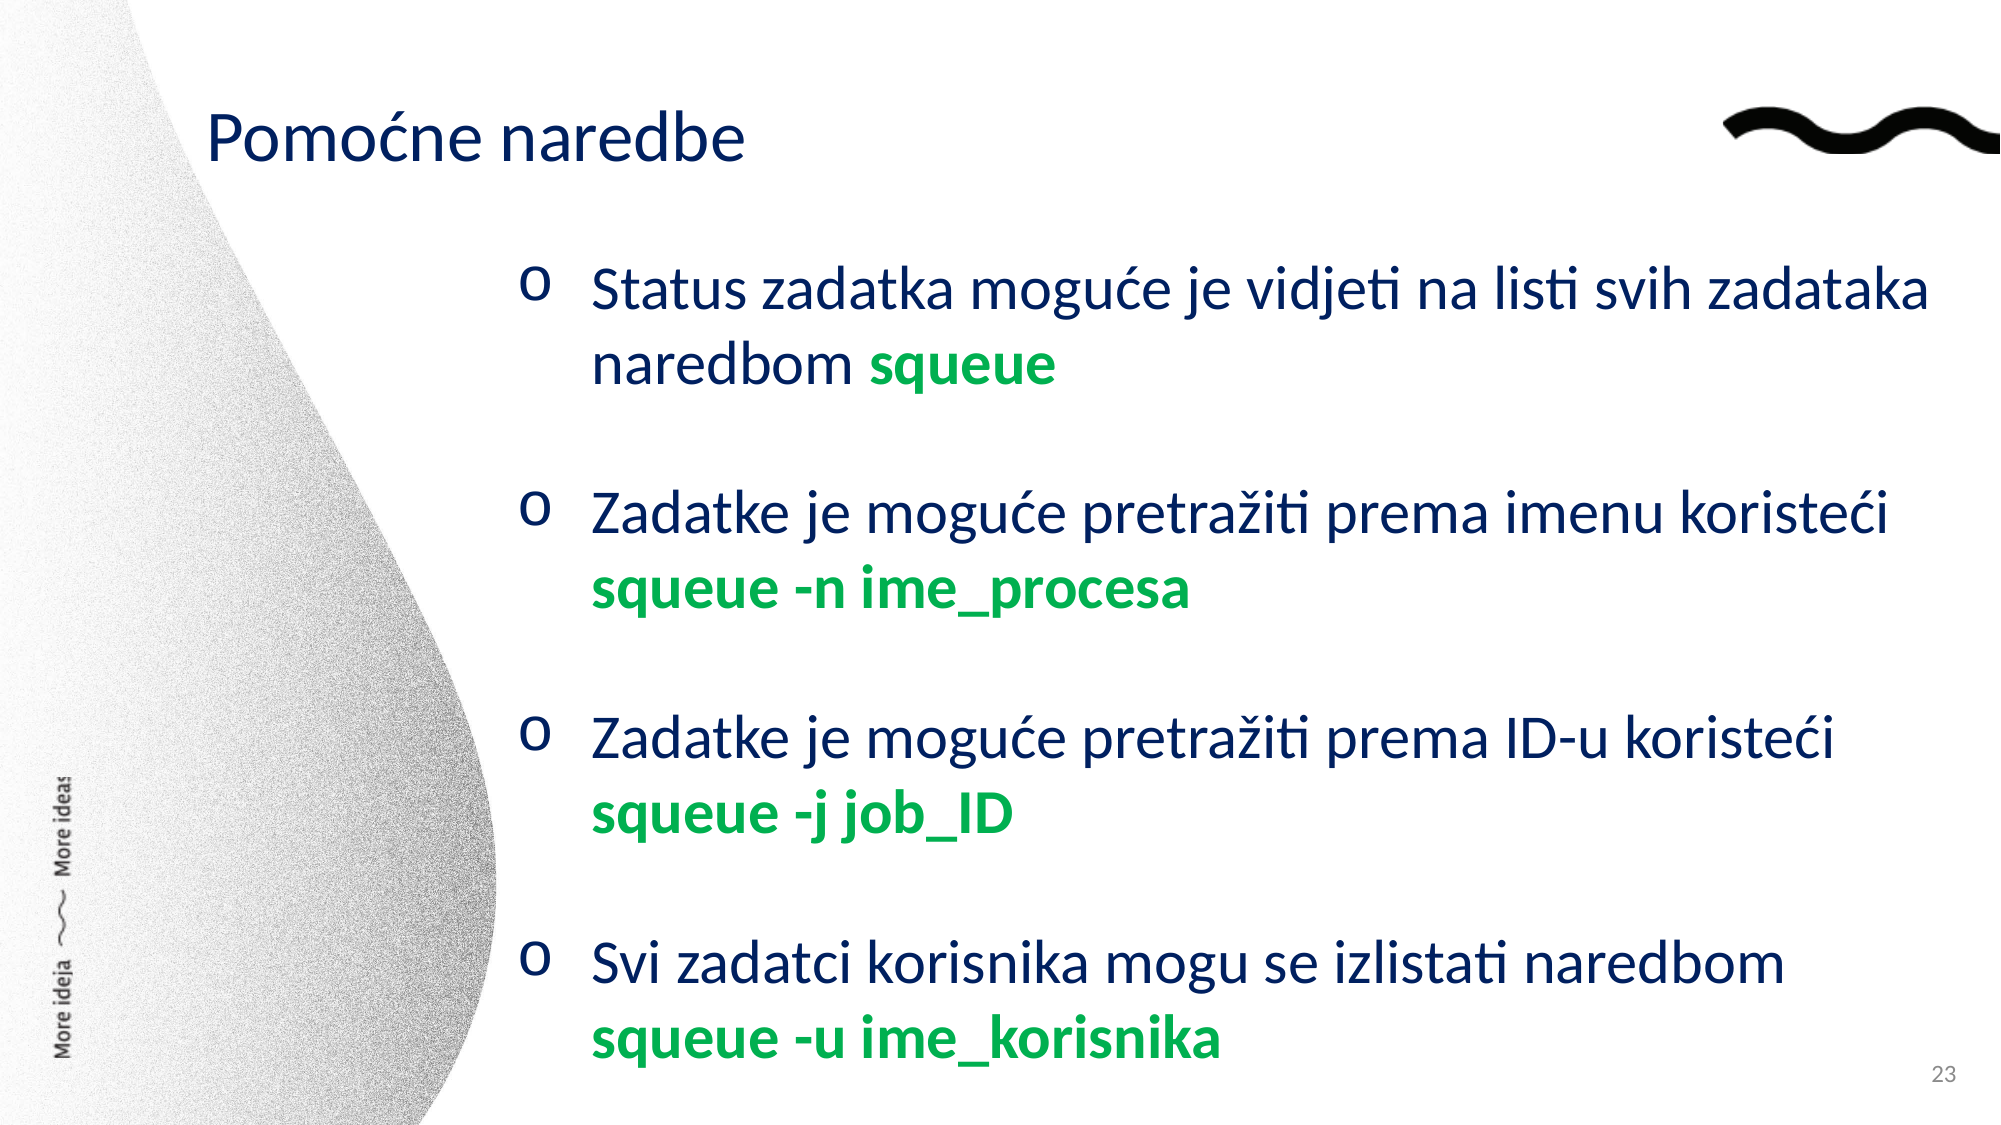

Pomoćne naredbe
Status zadatka moguće je vidjeti na listi svih zadataka naredbom squeue

Zadatke je moguće pretražiti prema imenu koristeći squeue -n ime_procesa

Zadatke je moguće pretražiti prema ID-u koristeći squeue -j job_ID

Svi zadatci korisnika mogu se izlistati naredbom squeue -u ime_korisnika
23